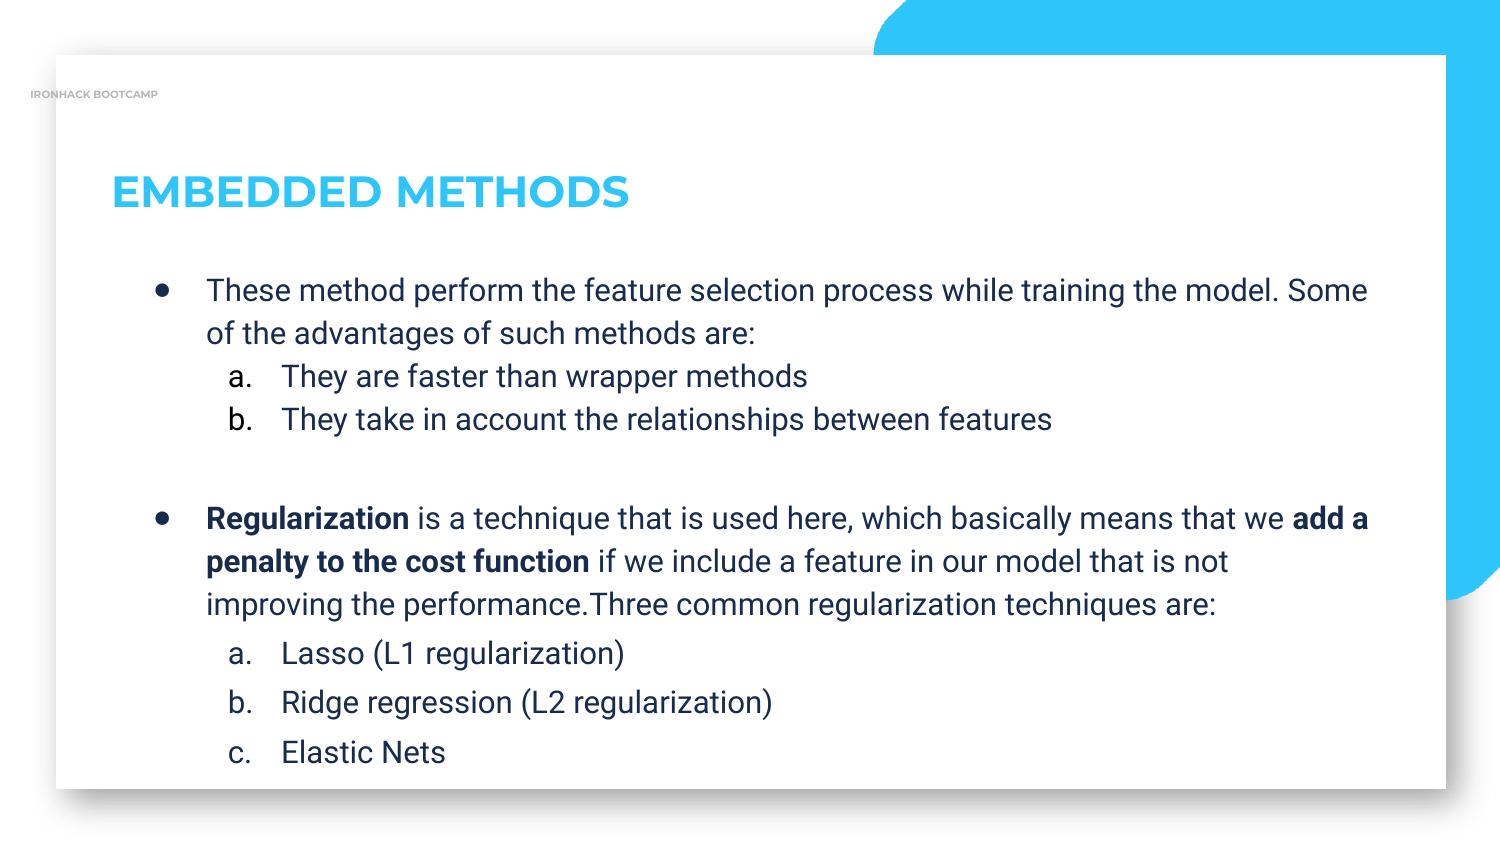

IRONHACK BOOTCAMP
EMBEDDED METHODS
These method perform the feature selection process while training the model. Some of the advantages of such methods are:
They are faster than wrapper methods
They take in account the relationships between features

Regularization is a technique that is used here, which basically means that we add a penalty to the cost function if we include a feature in our model that is not improving the performance.Three common regularization techniques are:
Lasso (L1 regularization)
Ridge regression (L2 regularization)
Elastic Nets